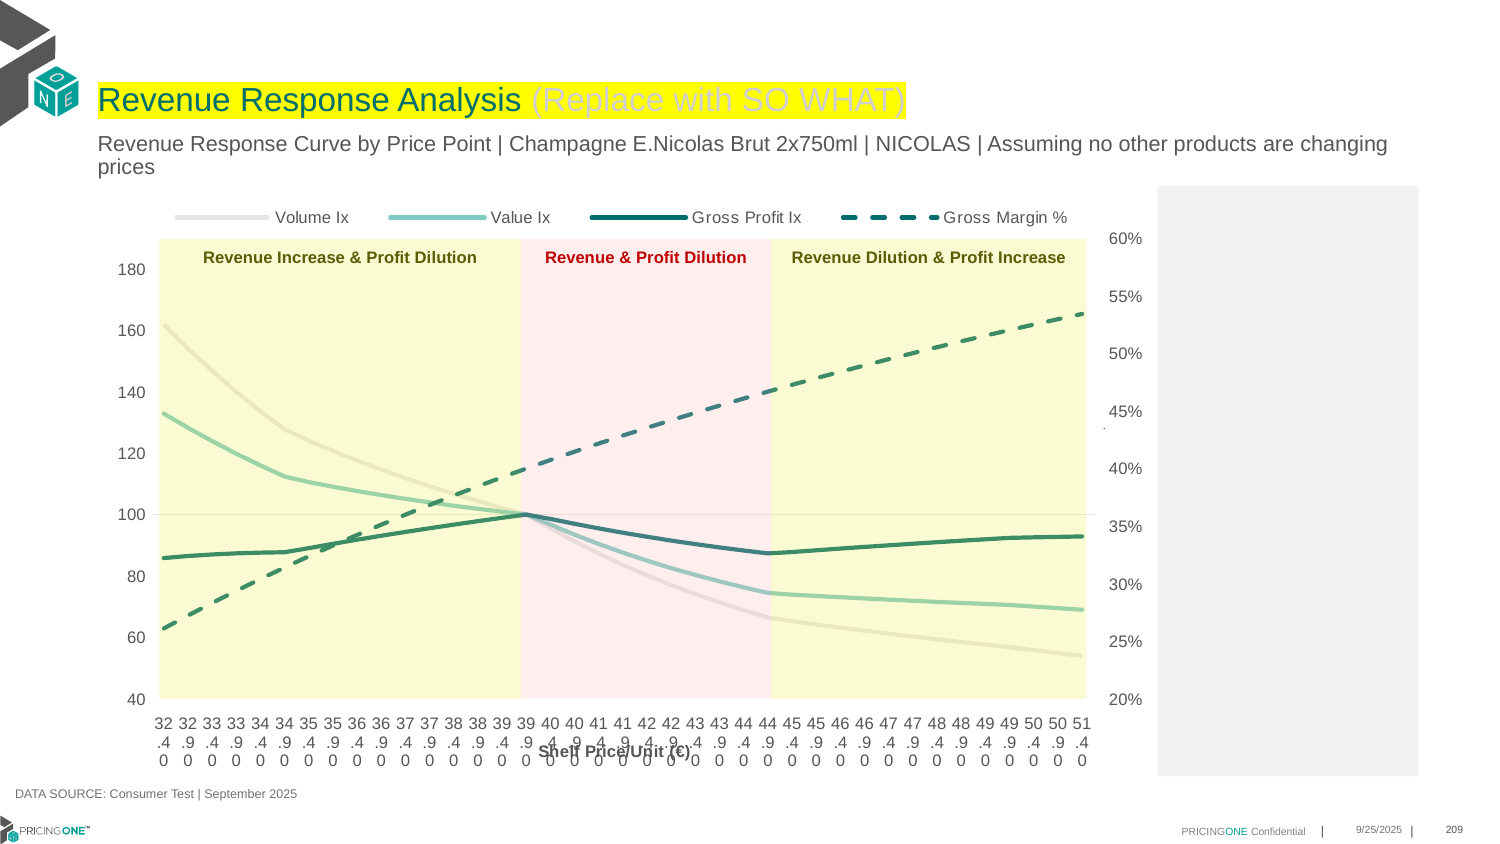

# Revenue Response Analysis (Replace with SO WHAT)

Revenue Response Curve by Price Point | Champagne E.Nicolas Brut 2x750ml | NICOLAS | Assuming no other products are changing prices

### Chart:

| Category | Volume Ix | Value Ix | Gross Profit Ix | Gross Margin % |
|---|---|---|---|---|
| 32.40 | 161.91409502651277 | 132.89324696279692 | 85.82664435615901 | 0.2611111111111112 |
| 32.90 | 154.097130680973 | 128.27674767848342 | 86.51066985598483 | 0.27234042553191495 |
| 33.40 | 146.79656695636916 | 123.91919648991951 | 87.01099770722129 | 0.2832335329341317 |
| 33.90 | 139.99341014389066 | 119.82144075724509 | 87.36430858603704 | 0.2938053097345133 |
| 34.40 | 133.6617434149393 | 115.97751313576516 | 87.60036567169584 | 0.3040697674418606 |
| 34.90 | 127.77136473645581 | 112.37657131745094 | 87.74274169871897 | 0.3140401146131806 |
| 35.40 | 124.03536276602497 | 110.57626315878521 | 89.0629860462811 | 0.32372881355932204 |
| 35.90 | 120.7158576823589 | 109.06654198772554 | 90.46125675946185 | 0.33314763231197764 |
| 36.40 | 117.59226804031313 | 107.65822102186 | 91.80448996129702 | 0.3423076923076922 |
| 36.90 | 114.64799089073428 | 106.34266131768429 | 93.09761666315262 | 0.35121951219512193 |
| 37.40 | 111.8679446714276 | 105.11190354664181 | 94.3447703807904 | 0.35989304812834233 |
| 37.90 | 109.23851249284691 | 103.958698253832 | 95.54947583960791 | 0.3683377308707123 |
| 38.40 | 106.74744565086478 | 102.87649443097418 | 96.71479098443004 | 0.37656249999999997 |
| 38.90 | 104.383747557995 | 101.85940284879165 | 97.84341249797016 | 0.38457583547557844 |
| 39.40 | 102.13755143262 | 100.90214566890758 | 98.93775345540755 | 0.3923857868020304 |
| 39.90 | 100.0 | 100.0 | 100.0 | 0.4 |
| 40.40 | 95.59186332097941 | 96.72829320742615 | 98.5865958811604 | 0.4074257425742574 |
| 40.90 | 91.27190407241771 | 93.44292051690893 | 96.99069505439869 | 0.4146699266503667 |
| 41.40 | 87.28593269165799 | 90.40342551407437 | 95.4894977942573 | 0.42173913043478256 |
| 41.90 | 83.60440230389034 | 87.59018672802766 | 94.08114444723495 | 0.4286396181384249 |
| 42.40 | 80.19990819244835 | 84.98455696623837 | 92.7625504531702 | 0.43537735849056614 |
| 42.90 | 77.0469699195915 | 82.56873697994223 | 91.52948306237177 | 0.441958041958042 |
| 43.40 | 74.12198705318663 | 80.3258255186846 | 90.37680877537667 | 0.44838709677419347 |
| 43.90 | 71.40326690669163 | 78.23994801965742 | 89.29882252240384 | 0.45466970387243744 |
| 44.40 | 68.87104785177749 | 76.29638470171373 | 88.289576381414 | 0.4608108108108108 |
| 44.90 | 66.50747906731334 | 74.48165351068806 | 87.34315546684763 | 0.466815144766147 |
| 45.40 | 65.28736280279787 | 73.91093628822128 | 87.78614071103021 | 0.4726872246696036 |
| 45.90 | 64.21986233547881 | 73.48595261494081 | 88.36266772475648 | 0.4784313725490197 |
| 46.40 | 63.18753052801591 | 73.07574979336945 | 88.92180047990205 | 0.48405172413793107 |
| 46.90 | 62.18857819342224 | 72.67950871241014 | 89.46427038351979 | 0.4895522388059703 |
| 47.40 | 61.22133690675058 | 72.2964670450654 | 89.99076214488522 | 0.4949367088607595 |
| 47.90 | 60.284249984262416 | 71.92591569334725 | 90.50191914930615 | 0.5002087682672234 |
| 48.40 | 59.37586407539624 | 71.56719532958809 | 90.99834807545061 | 0.5053719008264463 |
| 48.90 | 58.49482135076403 | 71.21969306398422 | 91.48062286435268 | 0.5104294478527609 |
| 49.40 | 57.63985226377615 | 70.88283925985999 | 91.9492881350715 | 0.5153846153846154 |
| 49.90 | 56.809768859192545 | 70.55610451081118 | 92.40486212936328 | 0.5202404809619238 |
| 50.40 | 55.84674769274306 | 70.04042175445753 | 92.58802906954772 | 0.5250000000000001 |
| 50.90 | 54.897253028789564 | 69.51838431523416 | 92.73370561755422 | 0.5296660117878194 |
| 51.40 | 53.97775179556506 | 69.01175446531776 | 92.87149525728172 | 0.5342412451361868 |
Revenue Increase & Profit Dilution
Revenue & Profit Dilution
Revenue Dilution & Profit Increase

DATA SOURCE: Consumer Test | September 2025

9/25/2025
209